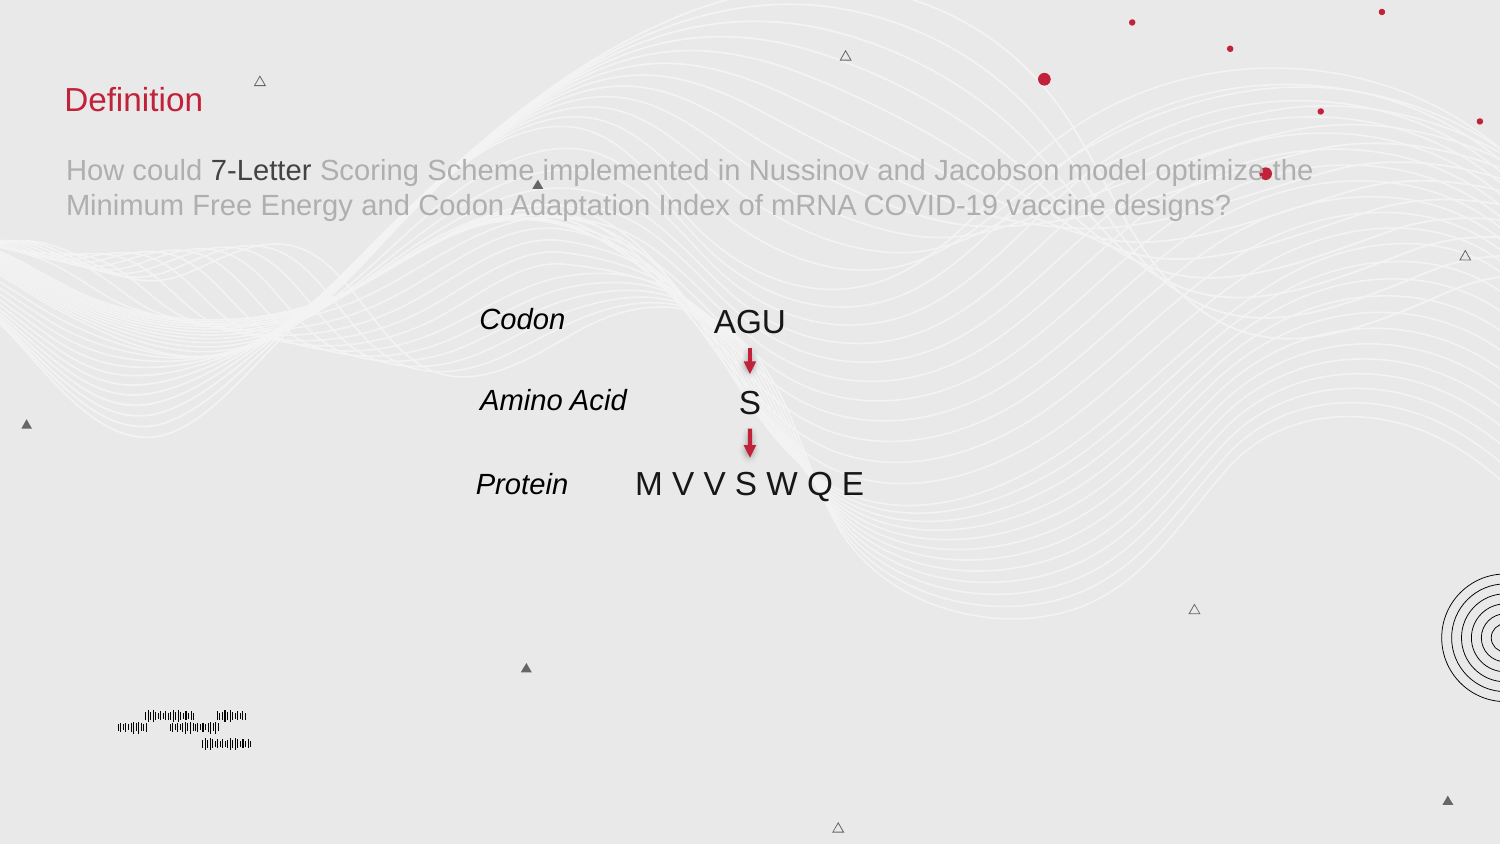

# Definition
How could 7-Letter Scoring Scheme implemented in Nussinov and Jacobson model optimize the Minimum Free Energy and Codon Adaptation Index of mRNA COVID-19 vaccine designs?
AGU
Codon
S
Amino Acid
M V V S W Q E
Protein